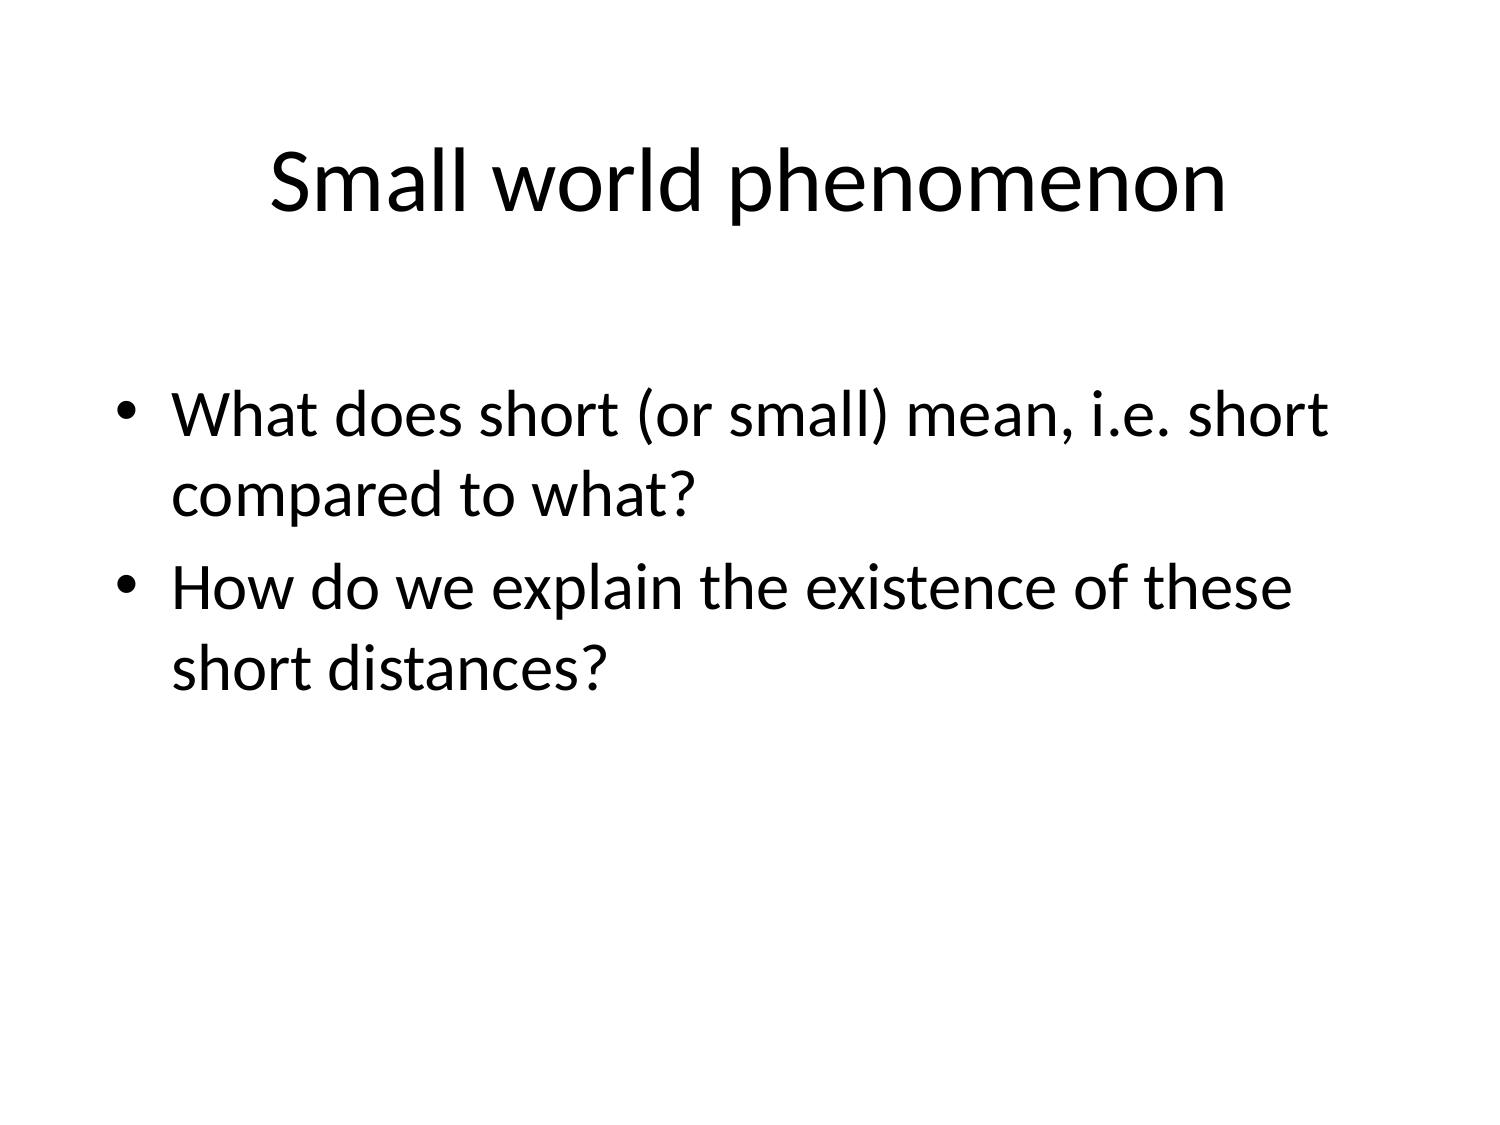

# Small world phenomenon

What does short (or small) mean, i.e. short compared to what?
How do we explain the existence of these short distances?